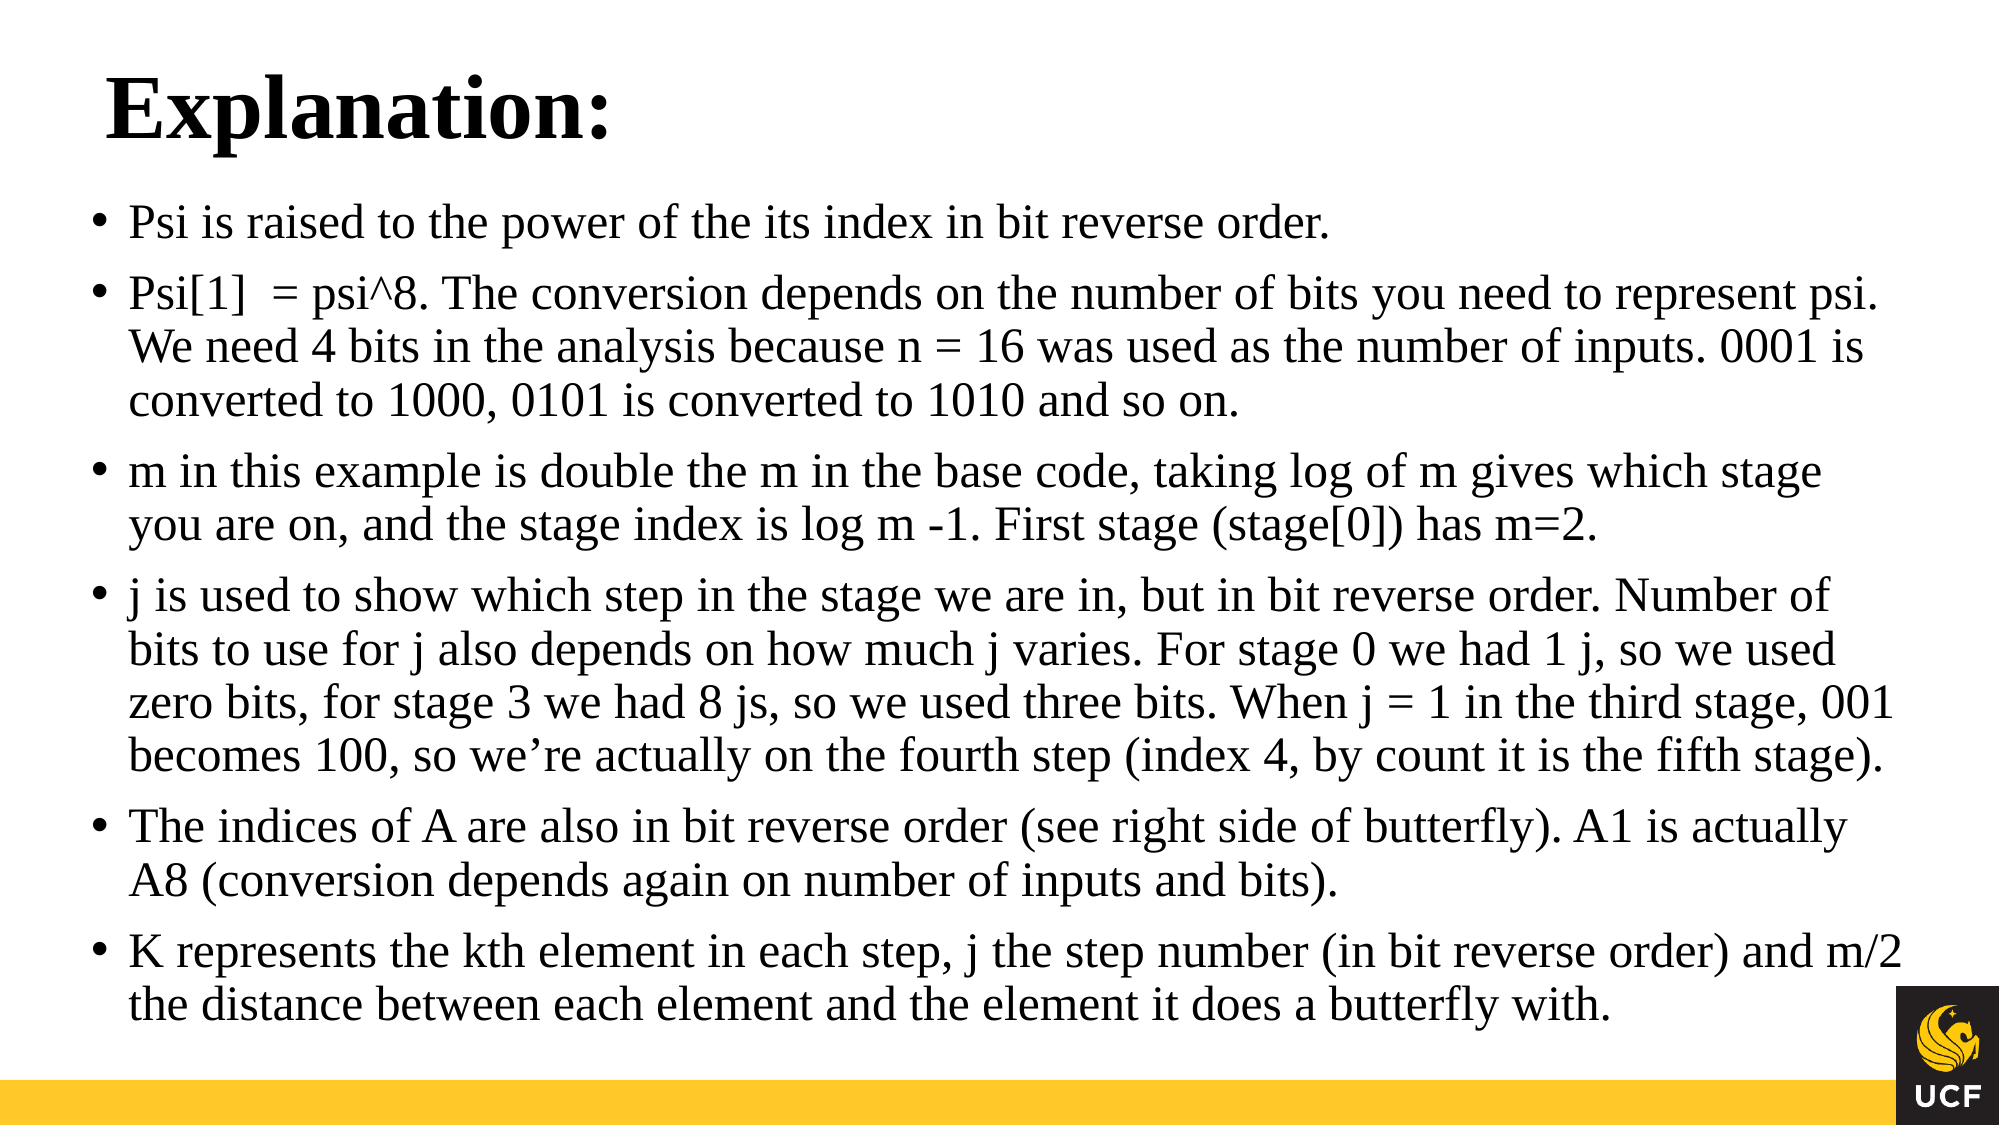

# Explanation:
Psi is raised to the power of the its index in bit reverse order.
Psi[1]  = psi^8. The conversion depends on the number of bits you need to represent psi. We need 4 bits in the analysis because n = 16 was used as the number of inputs. 0001 is converted to 1000, 0101 is converted to 1010 and so on.
m in this example is double the m in the base code, taking log of m gives which stage you are on, and the stage index is log m -1. First stage (stage[0]) has m=2.
j is used to show which step in the stage we are in, but in bit reverse order. Number of bits to use for j also depends on how much j varies. For stage 0 we had 1 j, so we used zero bits, for stage 3 we had 8 js, so we used three bits. When j = 1 in the third stage, 001 becomes 100, so we’re actually on the fourth step (index 4, by count it is the fifth stage).
The indices of A are also in bit reverse order (see right side of butterfly). A1 is actually A8 (conversion depends again on number of inputs and bits).
K represents the kth element in each step, j the step number (in bit reverse order) and m/2 the distance between each element and the element it does a butterfly with.
6